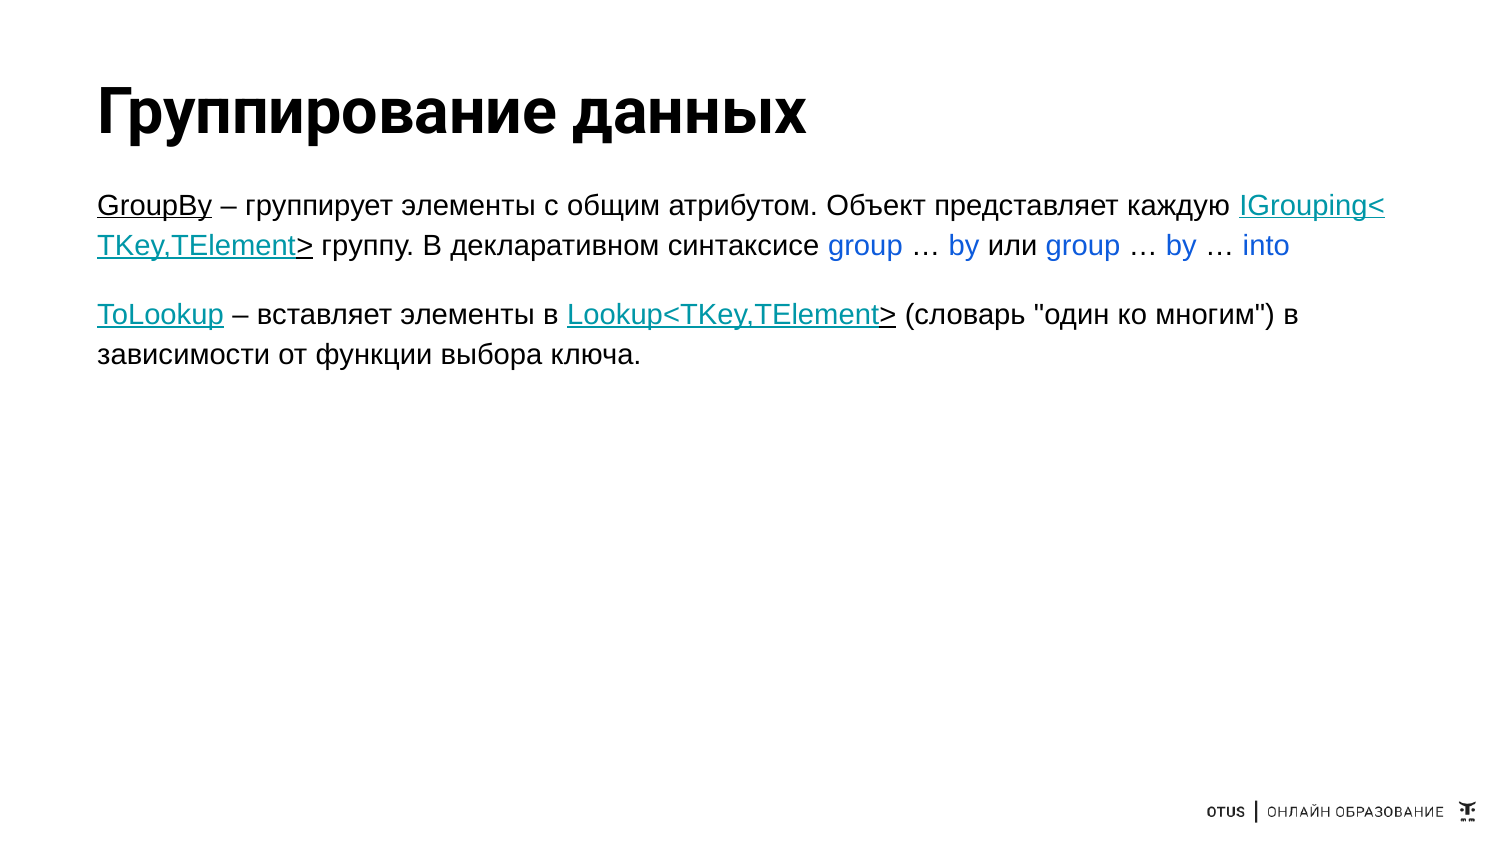

# Группирование данных
GroupBy – группирует элементы с общим атрибутом. Объект представляет каждую IGrouping<TKey,TElement> группу. В декларативном синтаксисе group … by или group … by … into
ToLookup – вставляет элементы в Lookup<TKey,TElement> (словарь "один ко многим") в зависимости от функции выбора ключа.